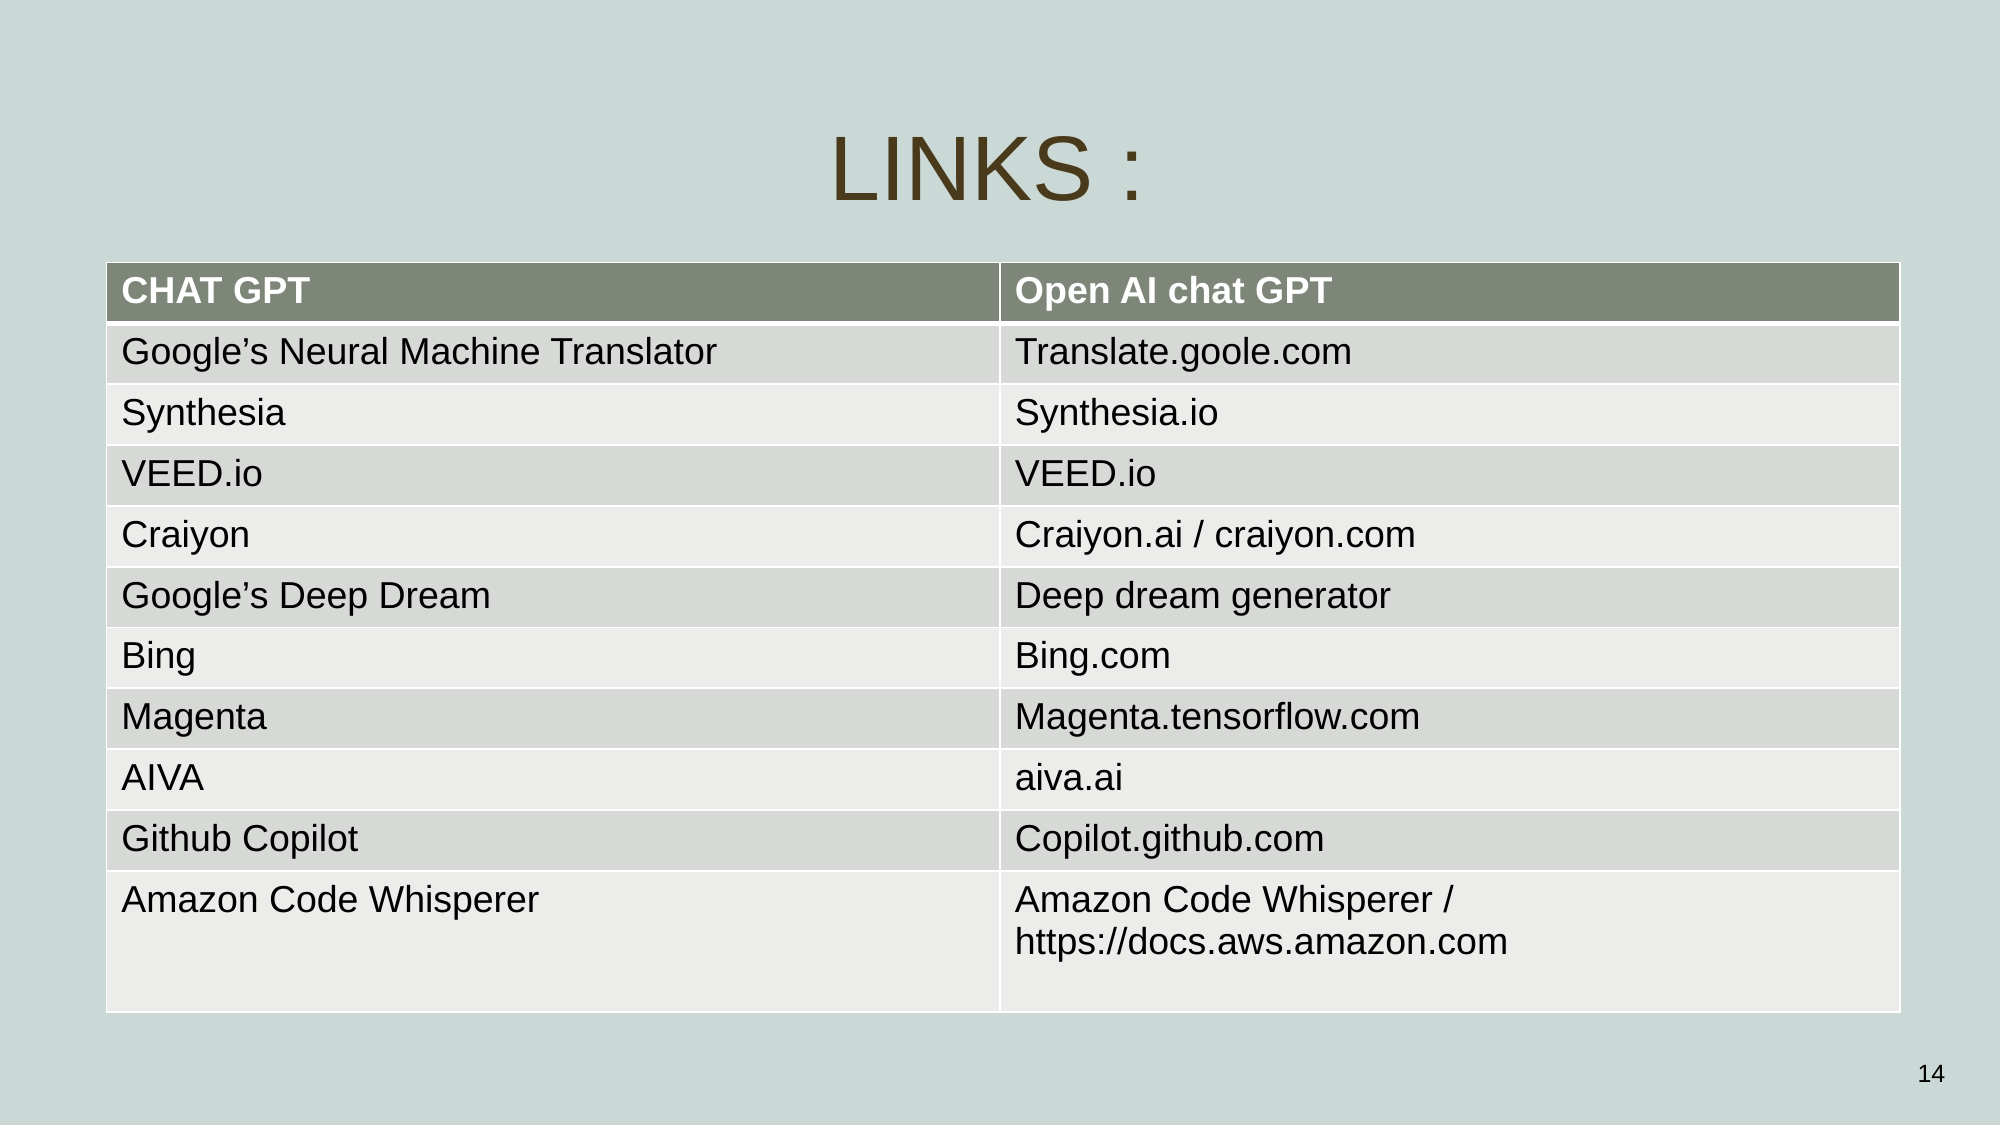

# LINKS :
| CHAT GPT | Open AI chat GPT |
| --- | --- |
| Google’s Neural Machine Translator | Translate.goole.com |
| Synthesia | Synthesia.io |
| VEED.io | VEED.io |
| Craiyon | Craiyon.ai / craiyon.com |
| Google’s Deep Dream | Deep dream generator |
| Bing | Bing.com |
| Magenta | Magenta.tensorflow.com |
| AIVA | aiva.ai |
| Github Copilot | Copilot.github.com |
| Amazon Code Whisperer | Amazon Code Whisperer / https://docs.aws.amazon.com |
14